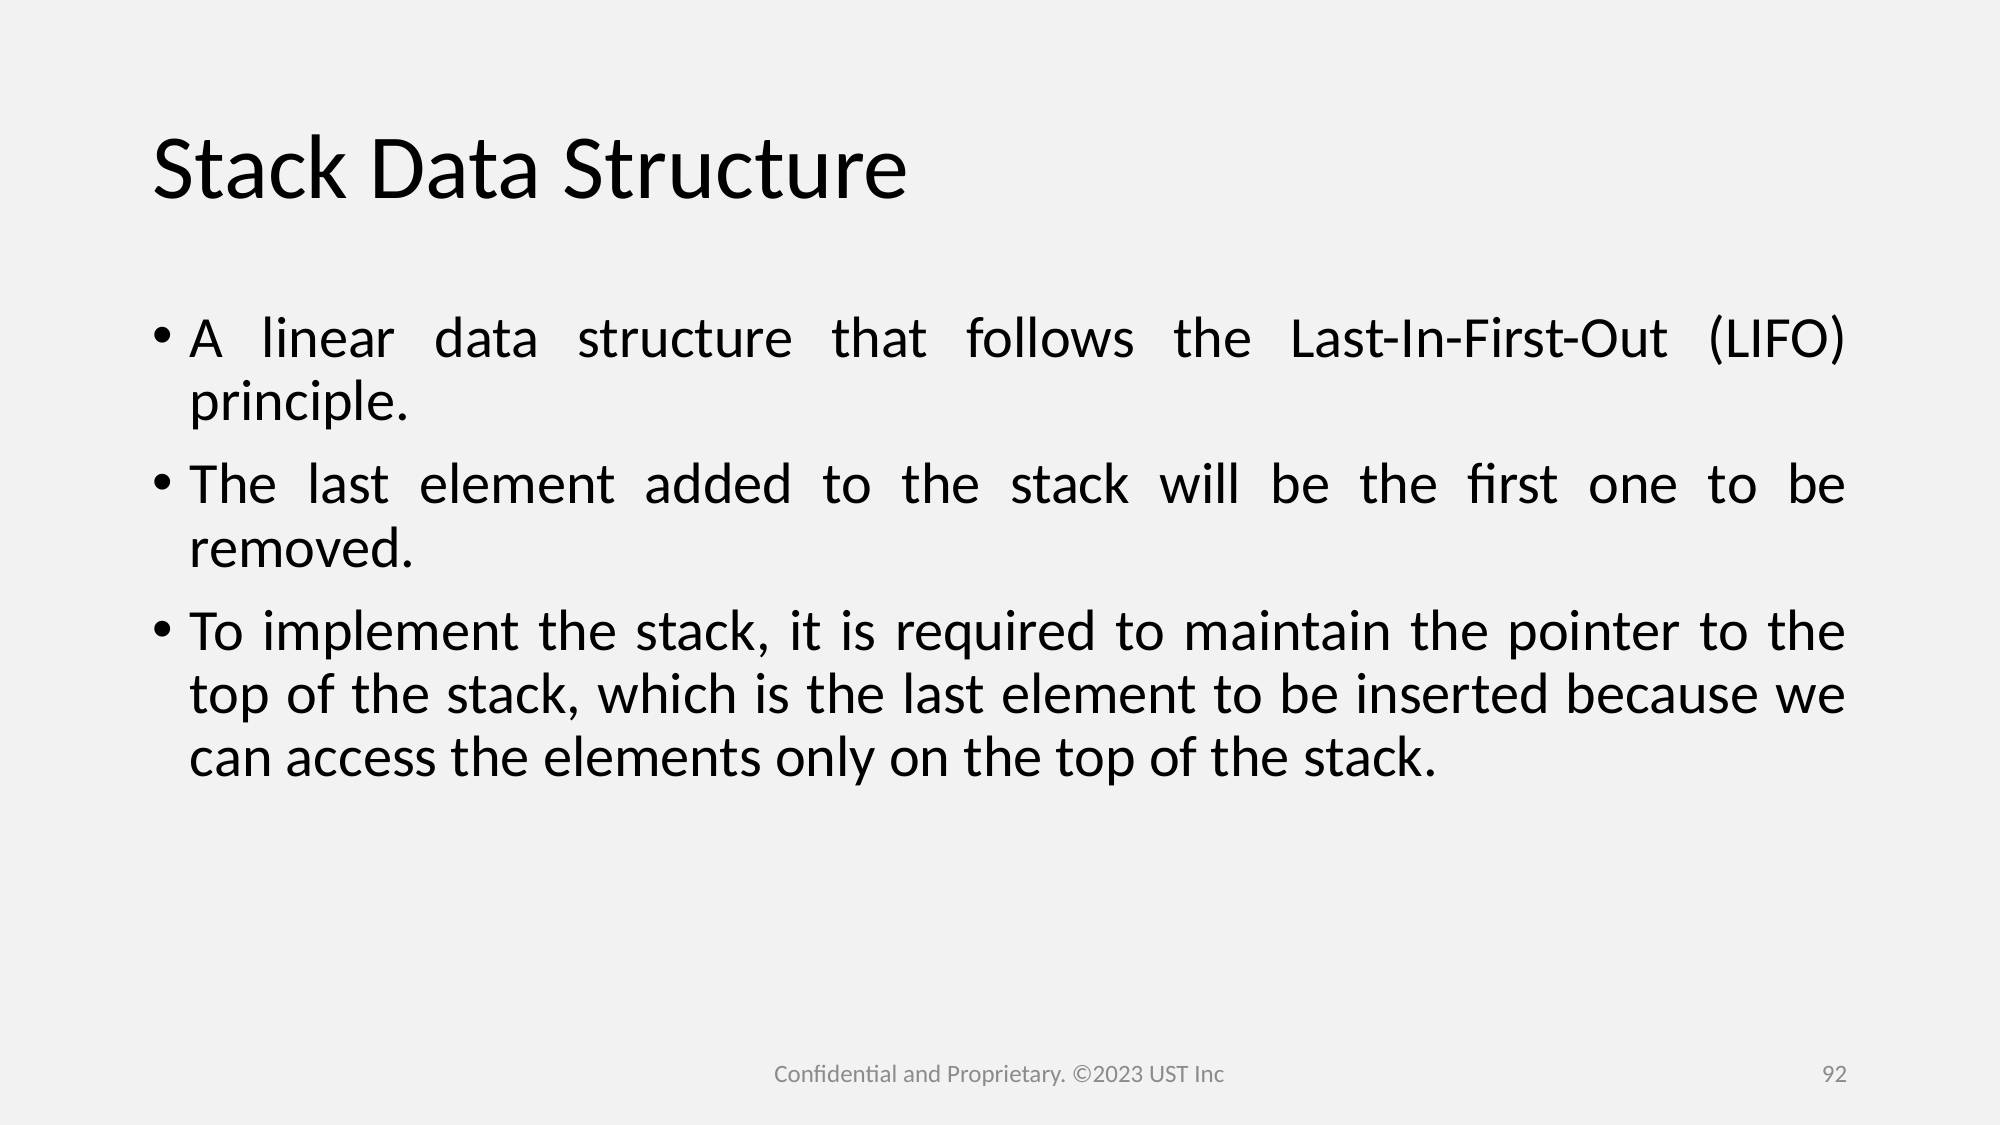

# Stack Data Structure
A linear data structure that follows the Last-In-First-Out (LIFO) principle.
The last element added to the stack will be the first one to be removed.
To implement the stack, it is required to maintain the pointer to the top of the stack, which is the last element to be inserted because we can access the elements only on the top of the stack.
Confidential and Proprietary. ©2023 UST Inc
92